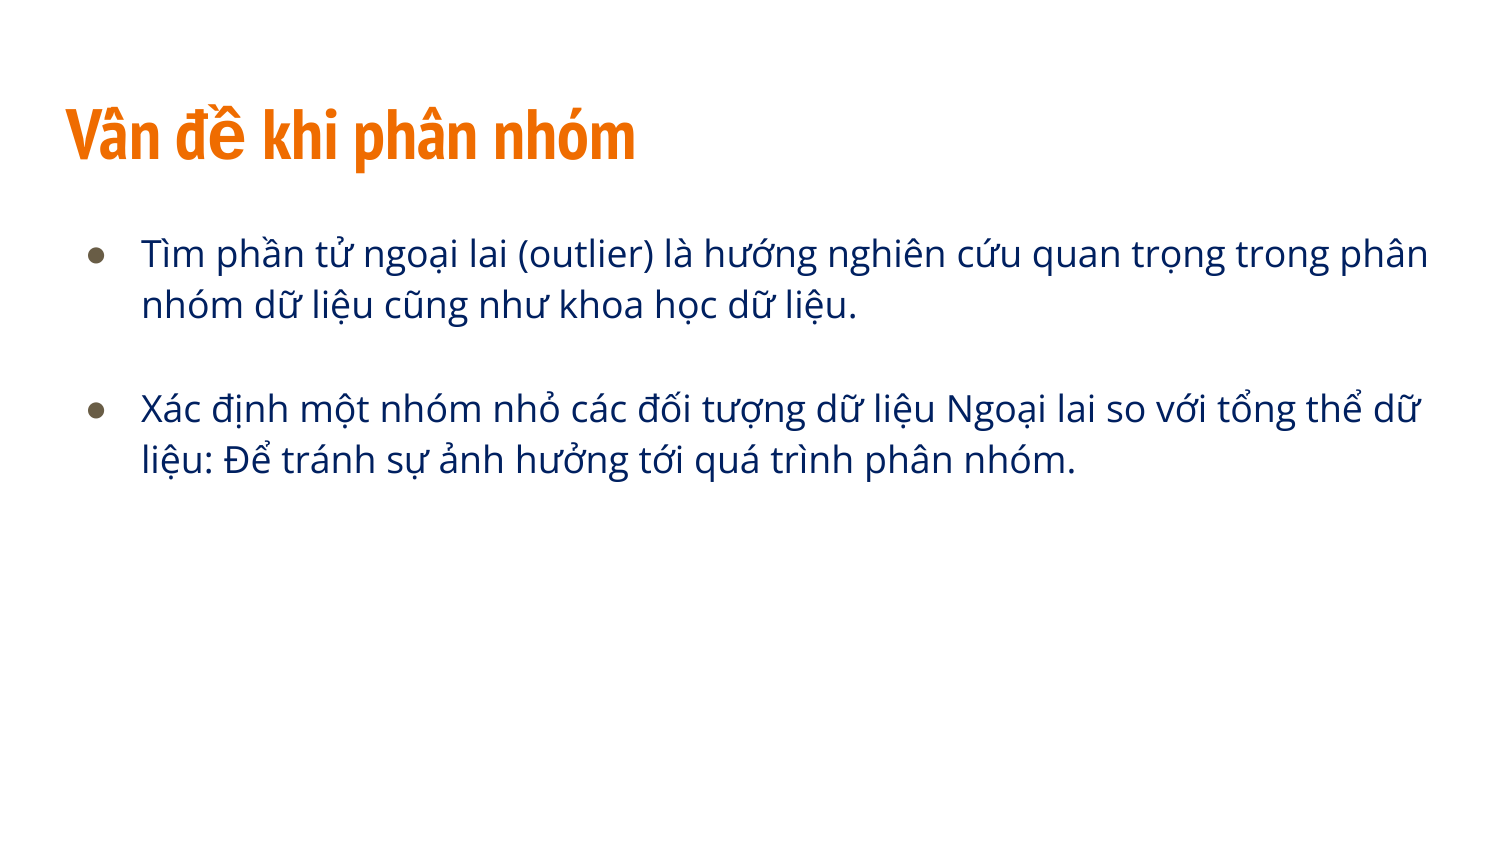

# Vấn đề khi phân nhóm
Tìm phần tử ngoại lai (outlier) là hướng nghiên cứu quan trọng trong phân nhóm dữ liệu cũng như khoa học dữ liệu.

Xác định một nhóm nhỏ các đối tượng dữ liệu Ngoại lai so với tổng thể dữ liệu: Để tránh sự ảnh hưởng tới quá trình phân nhóm.